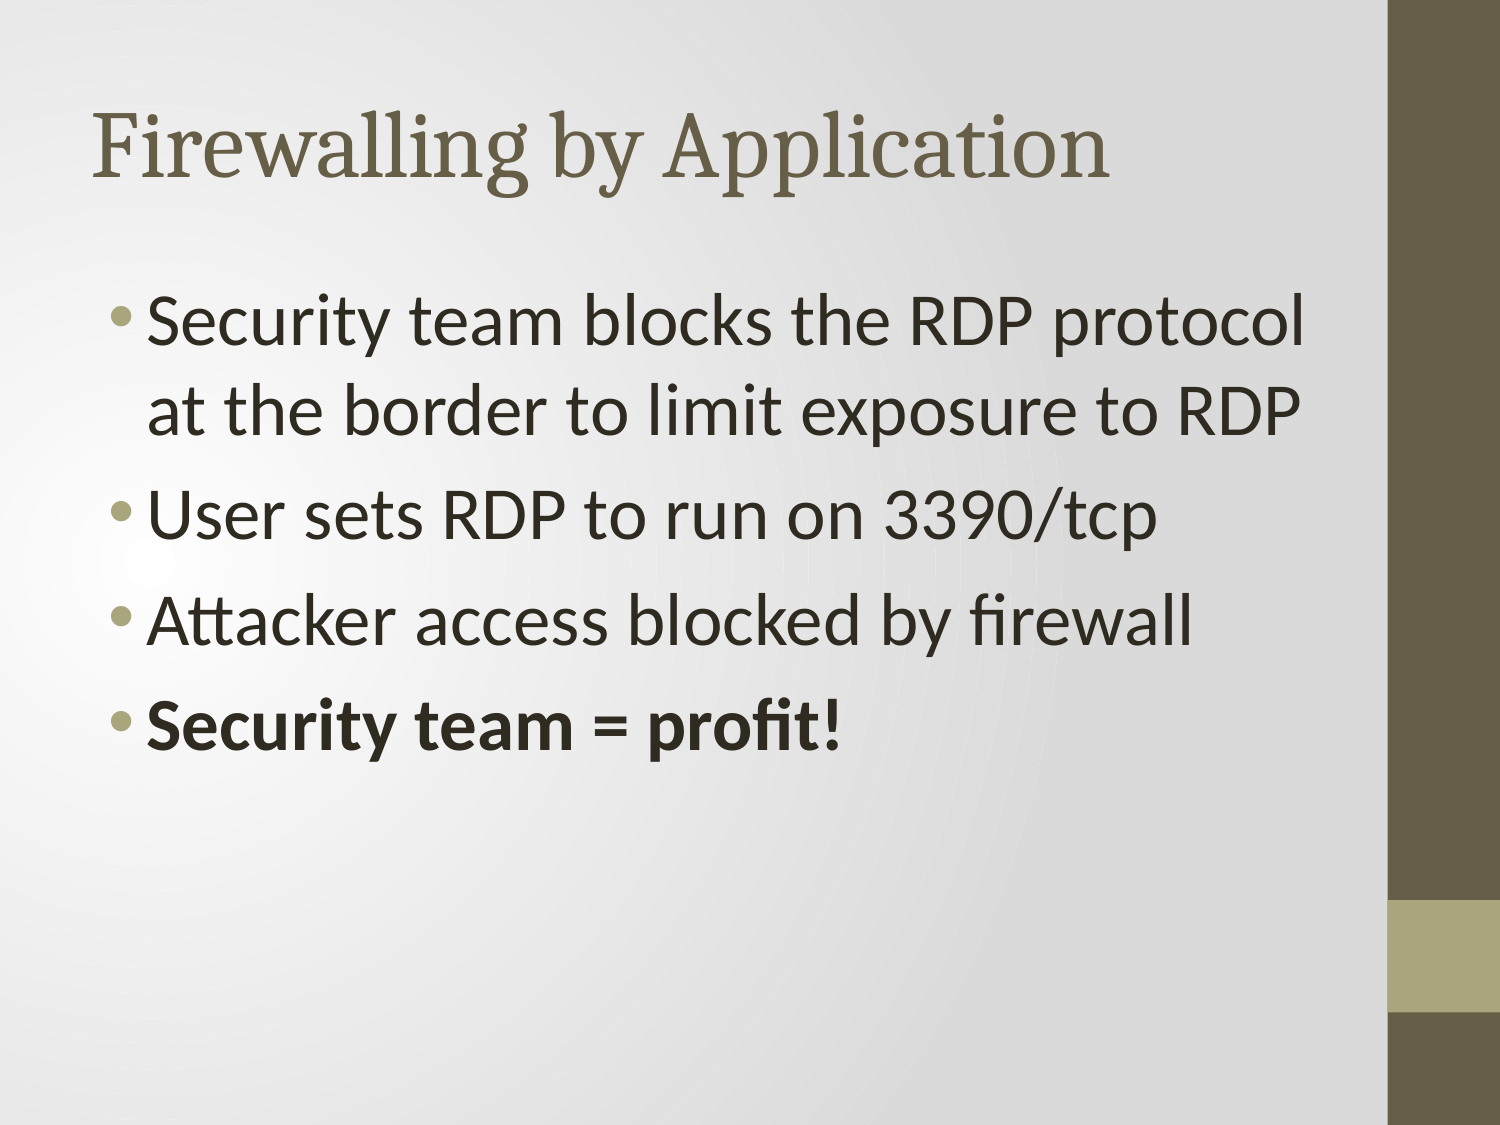

# Firewalling by Application
Security team blocks the RDP protocol at the border to limit exposure to RDP
User sets RDP to run on 3390/tcp
Attacker access blocked by firewall
Security team = profit!